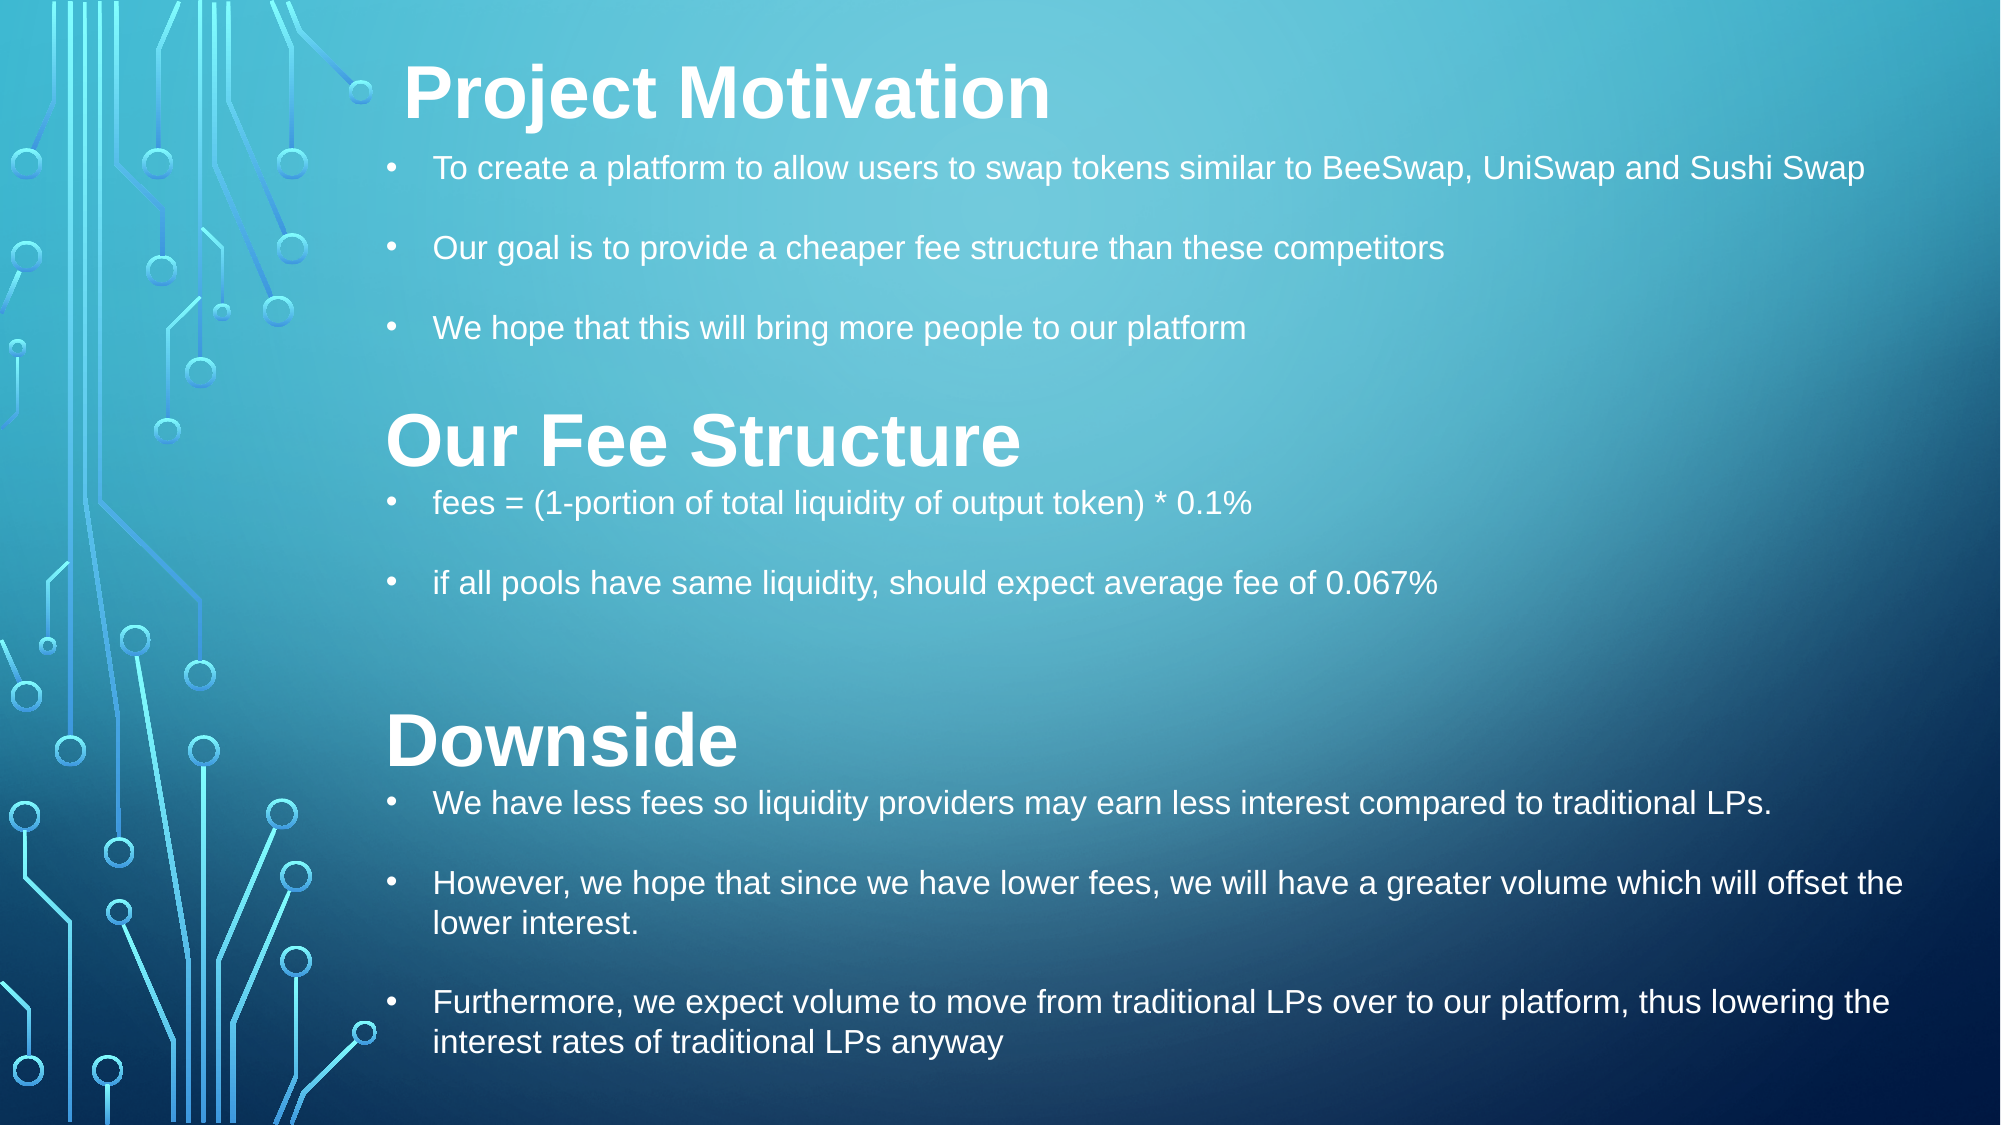

Project Motivation

To create a platform to allow users to swap tokens similar to BeeSwap, UniSwap and Sushi Swap

Our goal is to provide a cheaper fee structure than these competitors

We hope that this will bring more people to our platform

Our Fee Structure
fees = (1-portion of total liquidity of output token) * 0.1%

if all pools have same liquidity, should expect average fee of 0.067%

Downside
We have less fees so liquidity providers may earn less interest compared to traditional LPs.

However, we hope that since we have lower fees, we will have a greater volume which will offset the lower interest.

Furthermore, we expect volume to move from traditional LPs over to our platform, thus lowering the interest rates of traditional LPs anyway